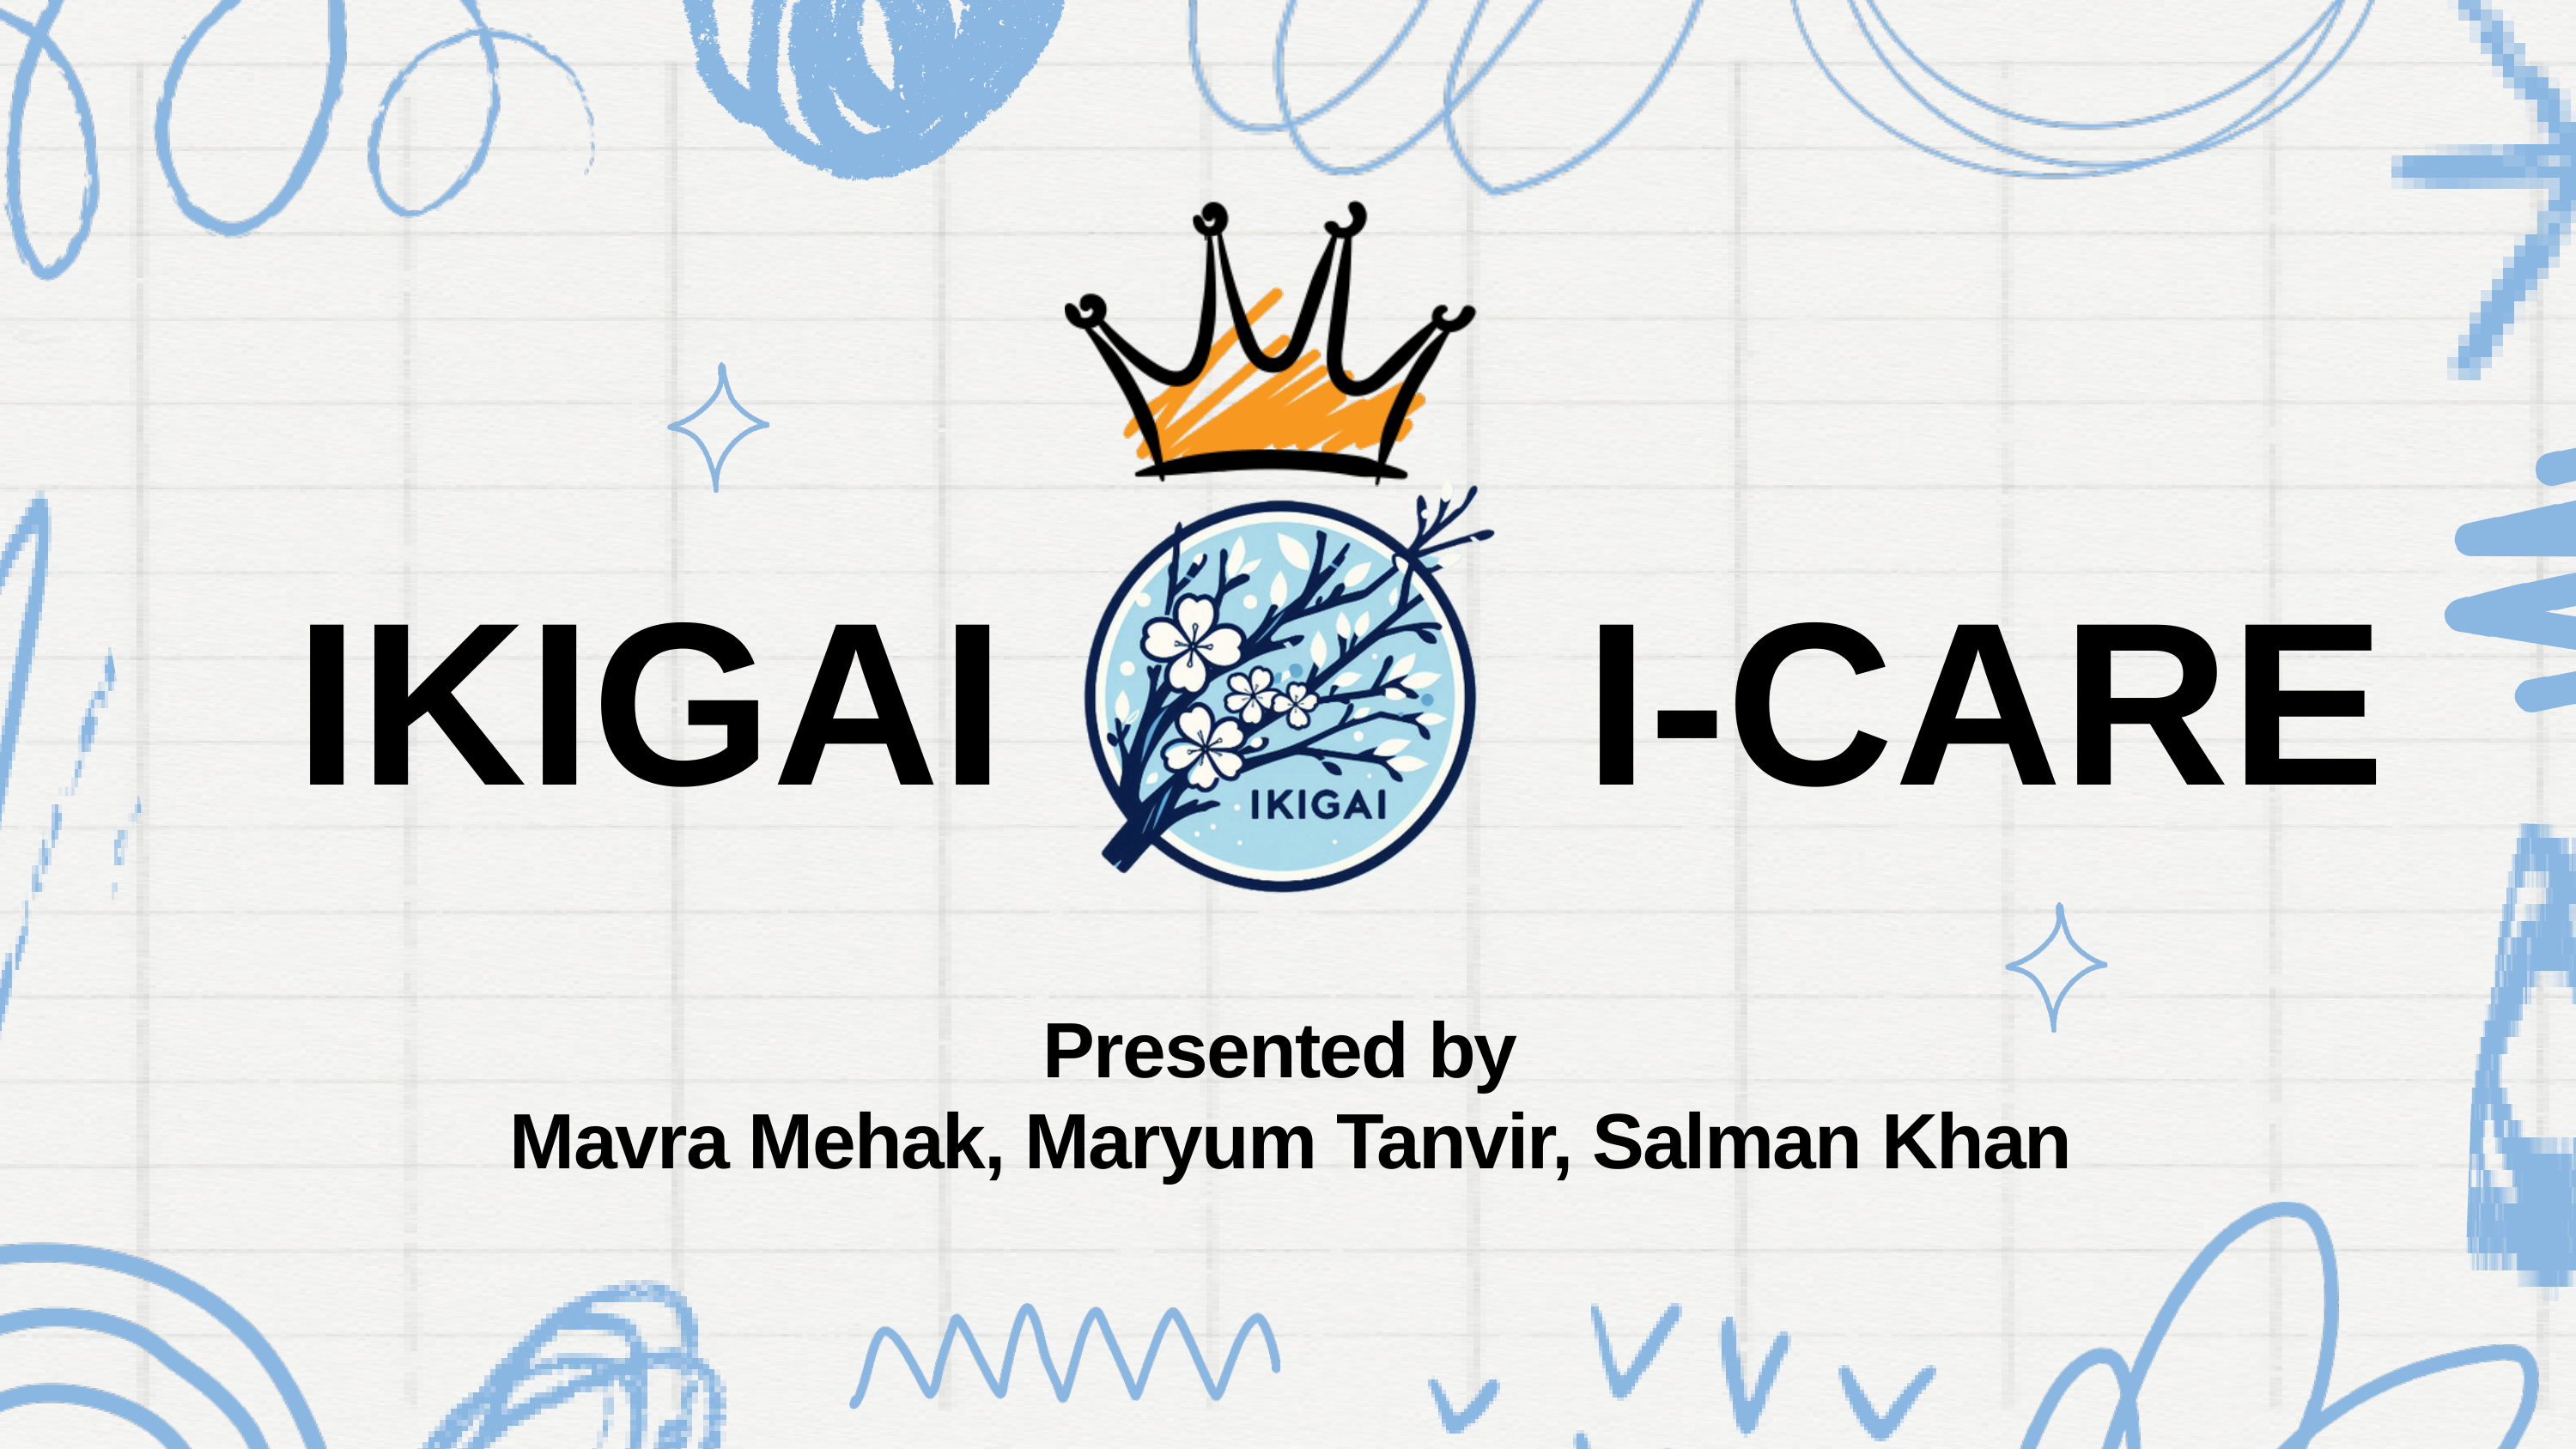

IKIGAI         I-CARE

Presented by
 Mavra Mehak, Maryum Tanvir, Salman Khan